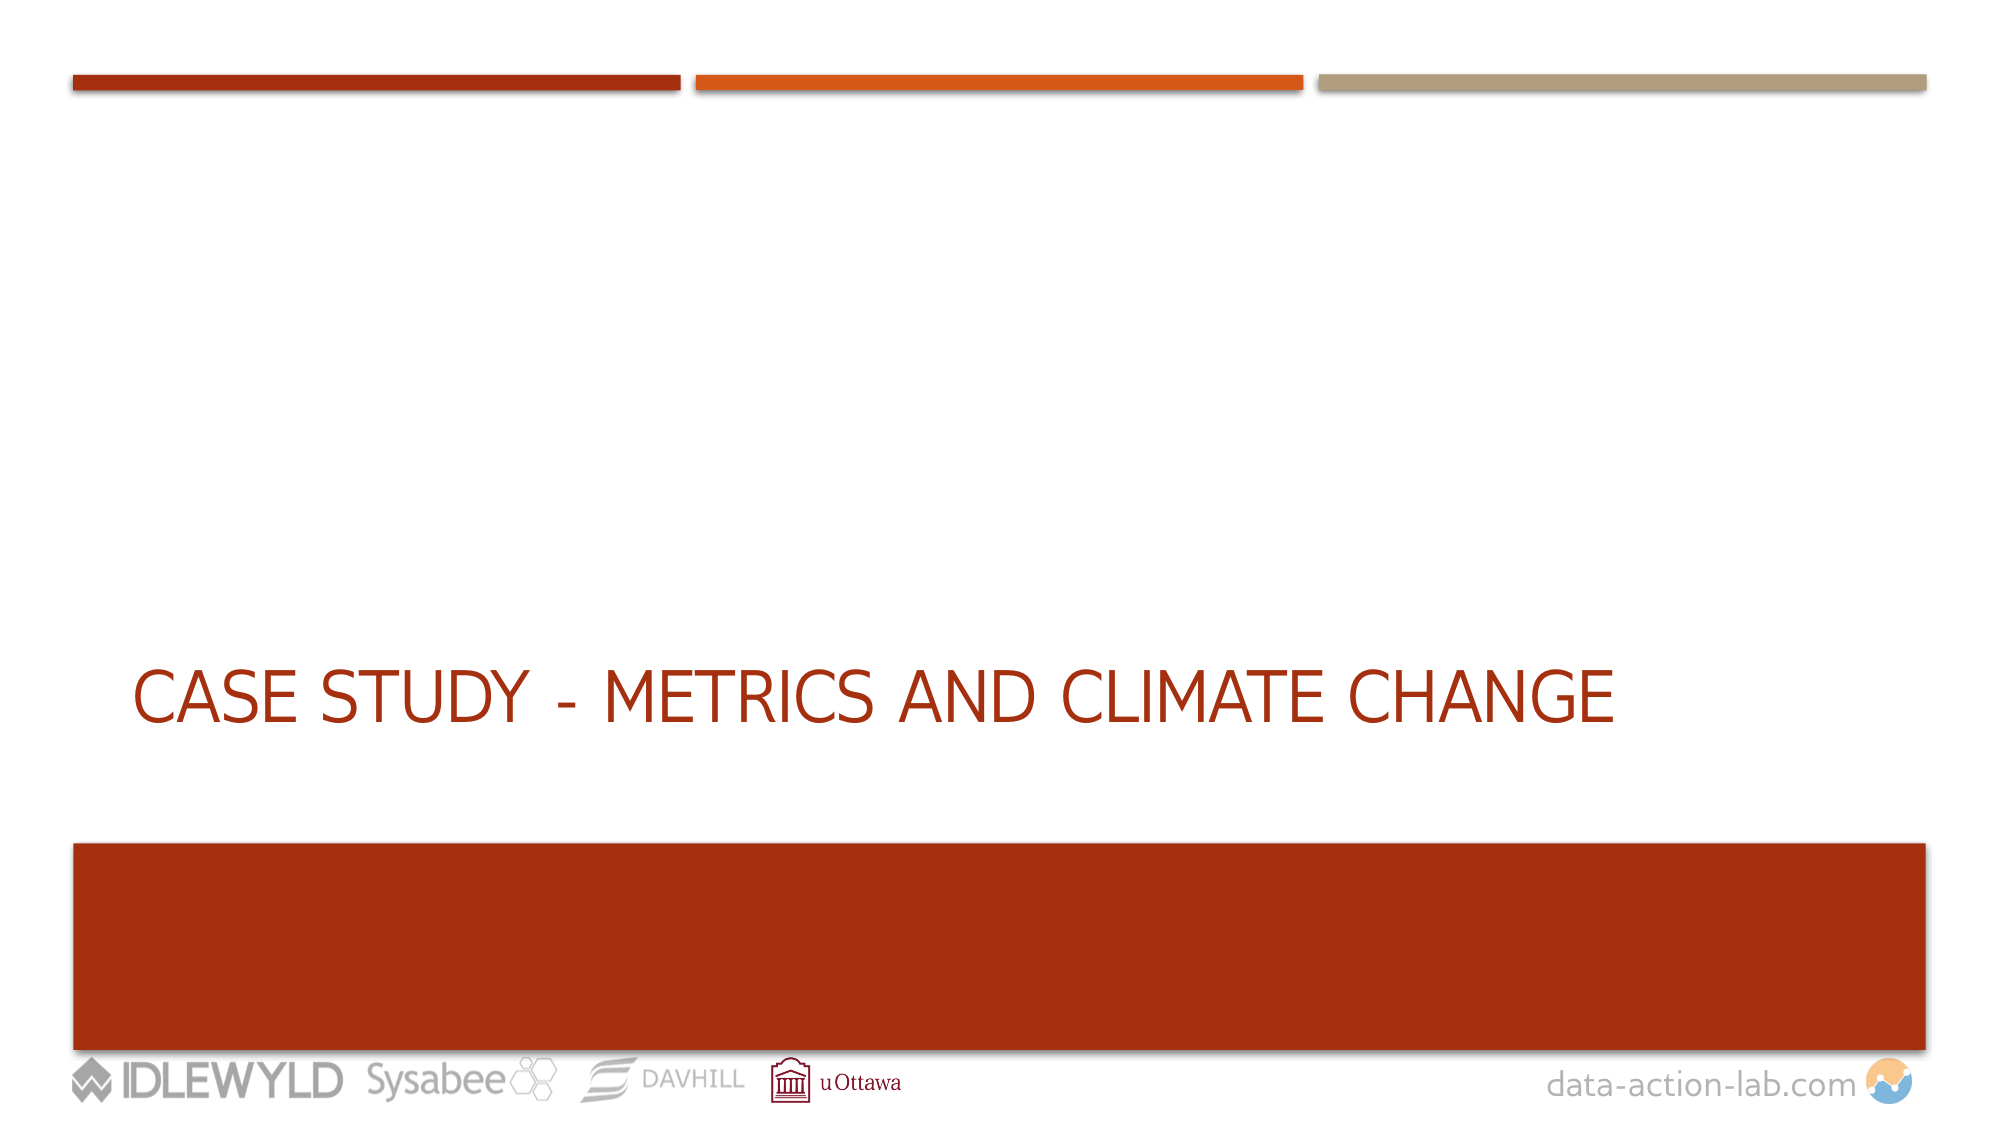

# Case Study - Metrics and Climate Change